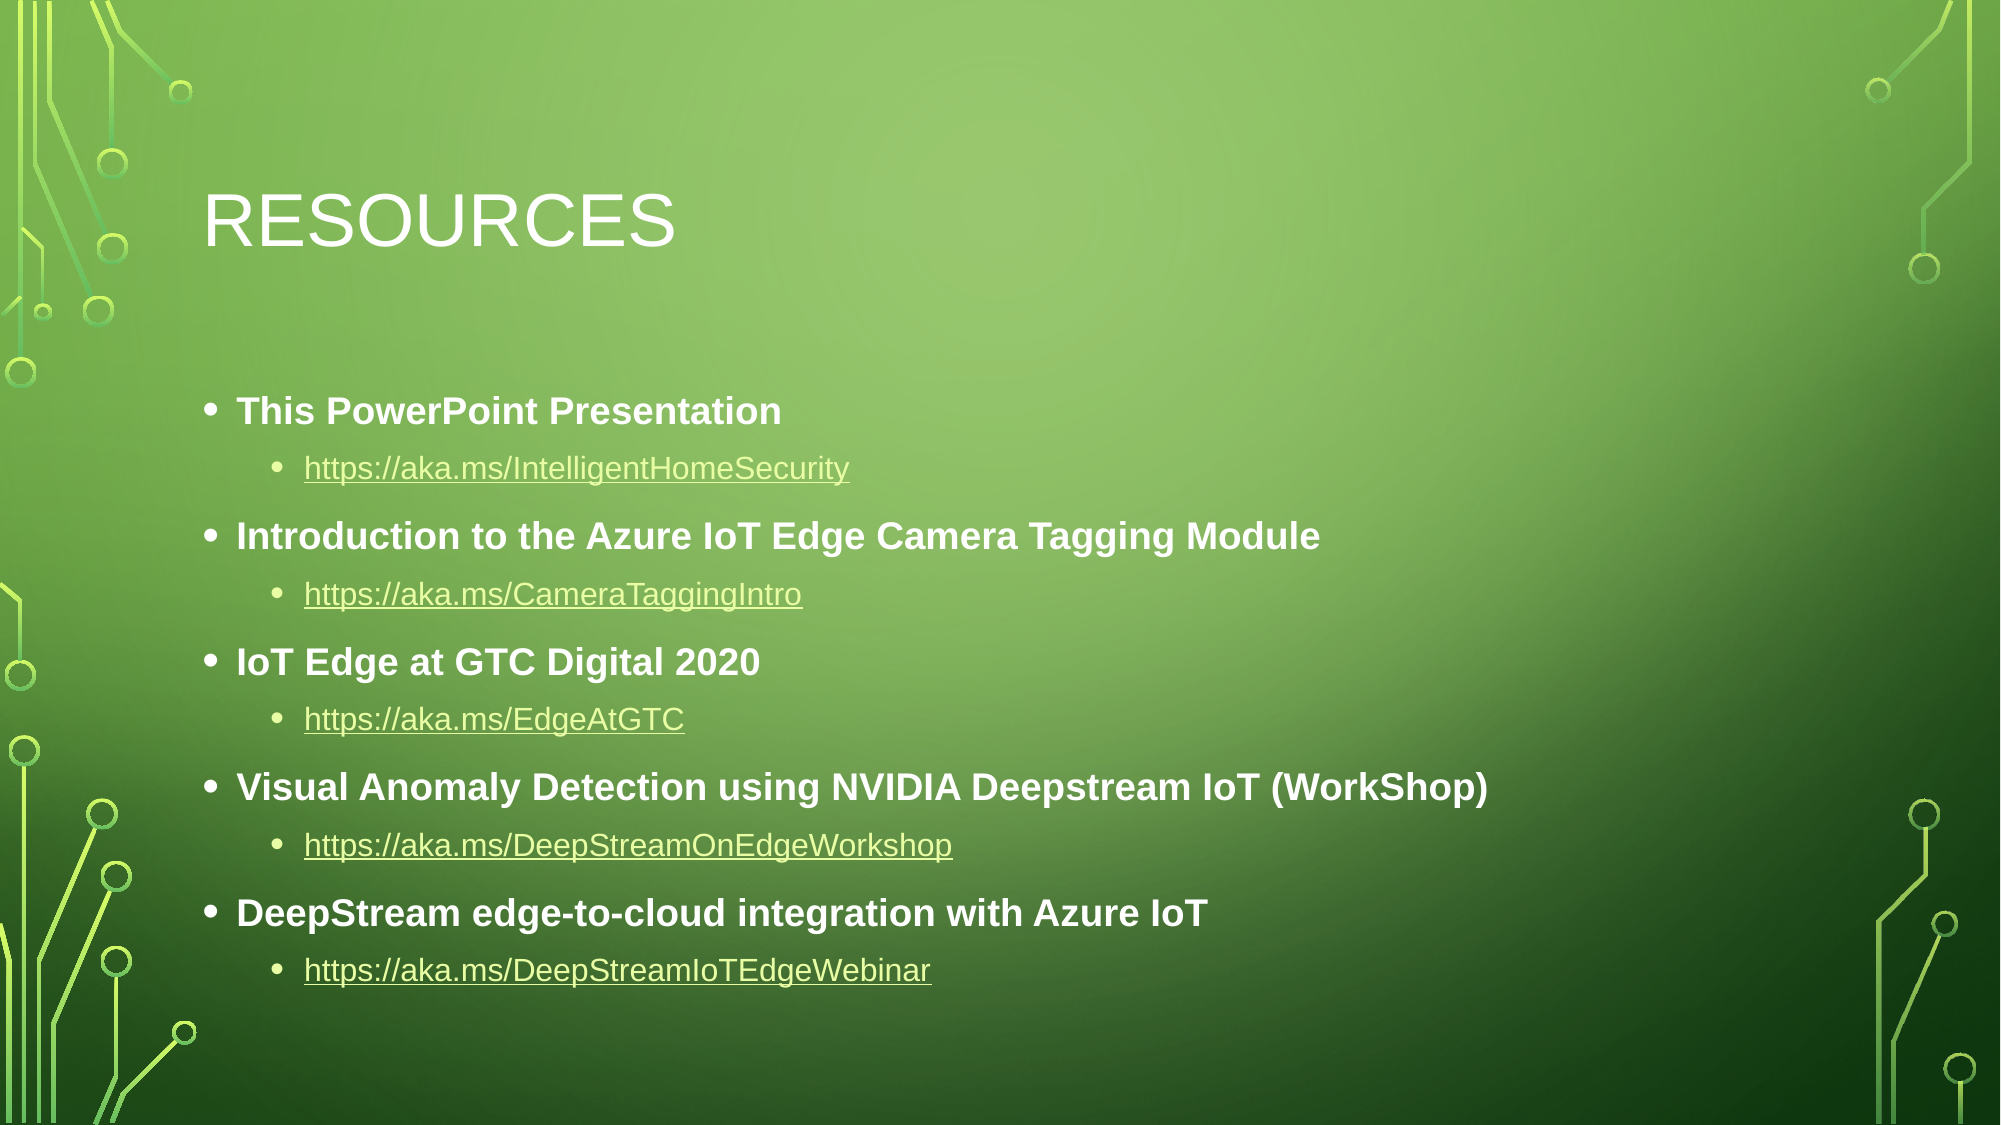

# REsources
This PowerPoint Presentation
https://aka.ms/IntelligentHomeSecurity
Introduction to the Azure IoT Edge Camera Tagging Module
https://aka.ms/CameraTaggingIntro
IoT Edge at GTC Digital 2020
https://aka.ms/EdgeAtGTC
Visual Anomaly Detection using NVIDIA Deepstream IoT (WorkShop)
https://aka.ms/DeepStreamOnEdgeWorkshop
DeepStream edge-to-cloud integration with Azure IoT
https://aka.ms/DeepStreamIoTEdgeWebinar